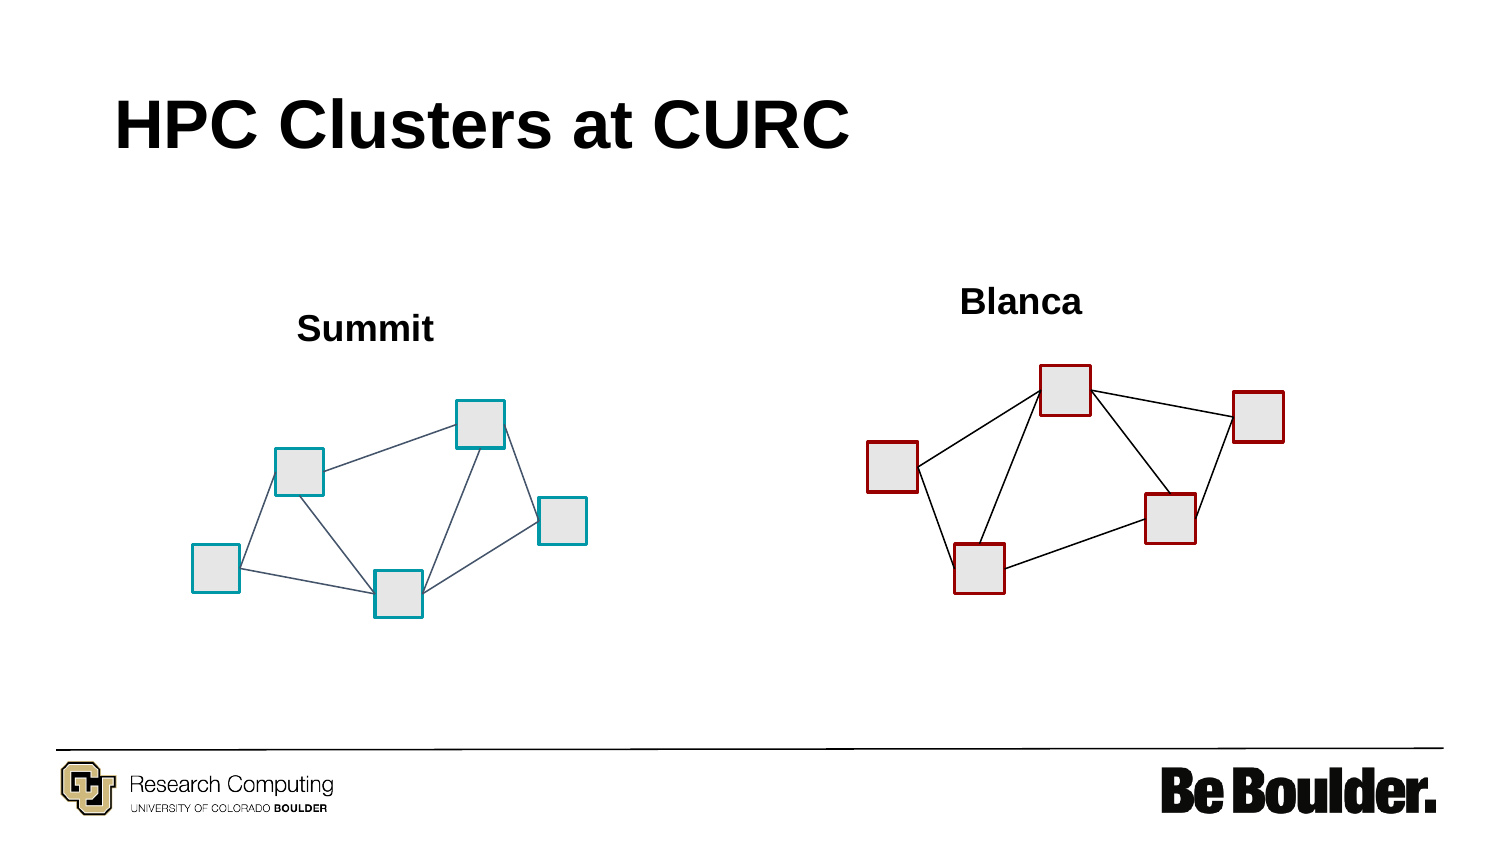

# HPC Clusters at CURC
Blanca
Summit